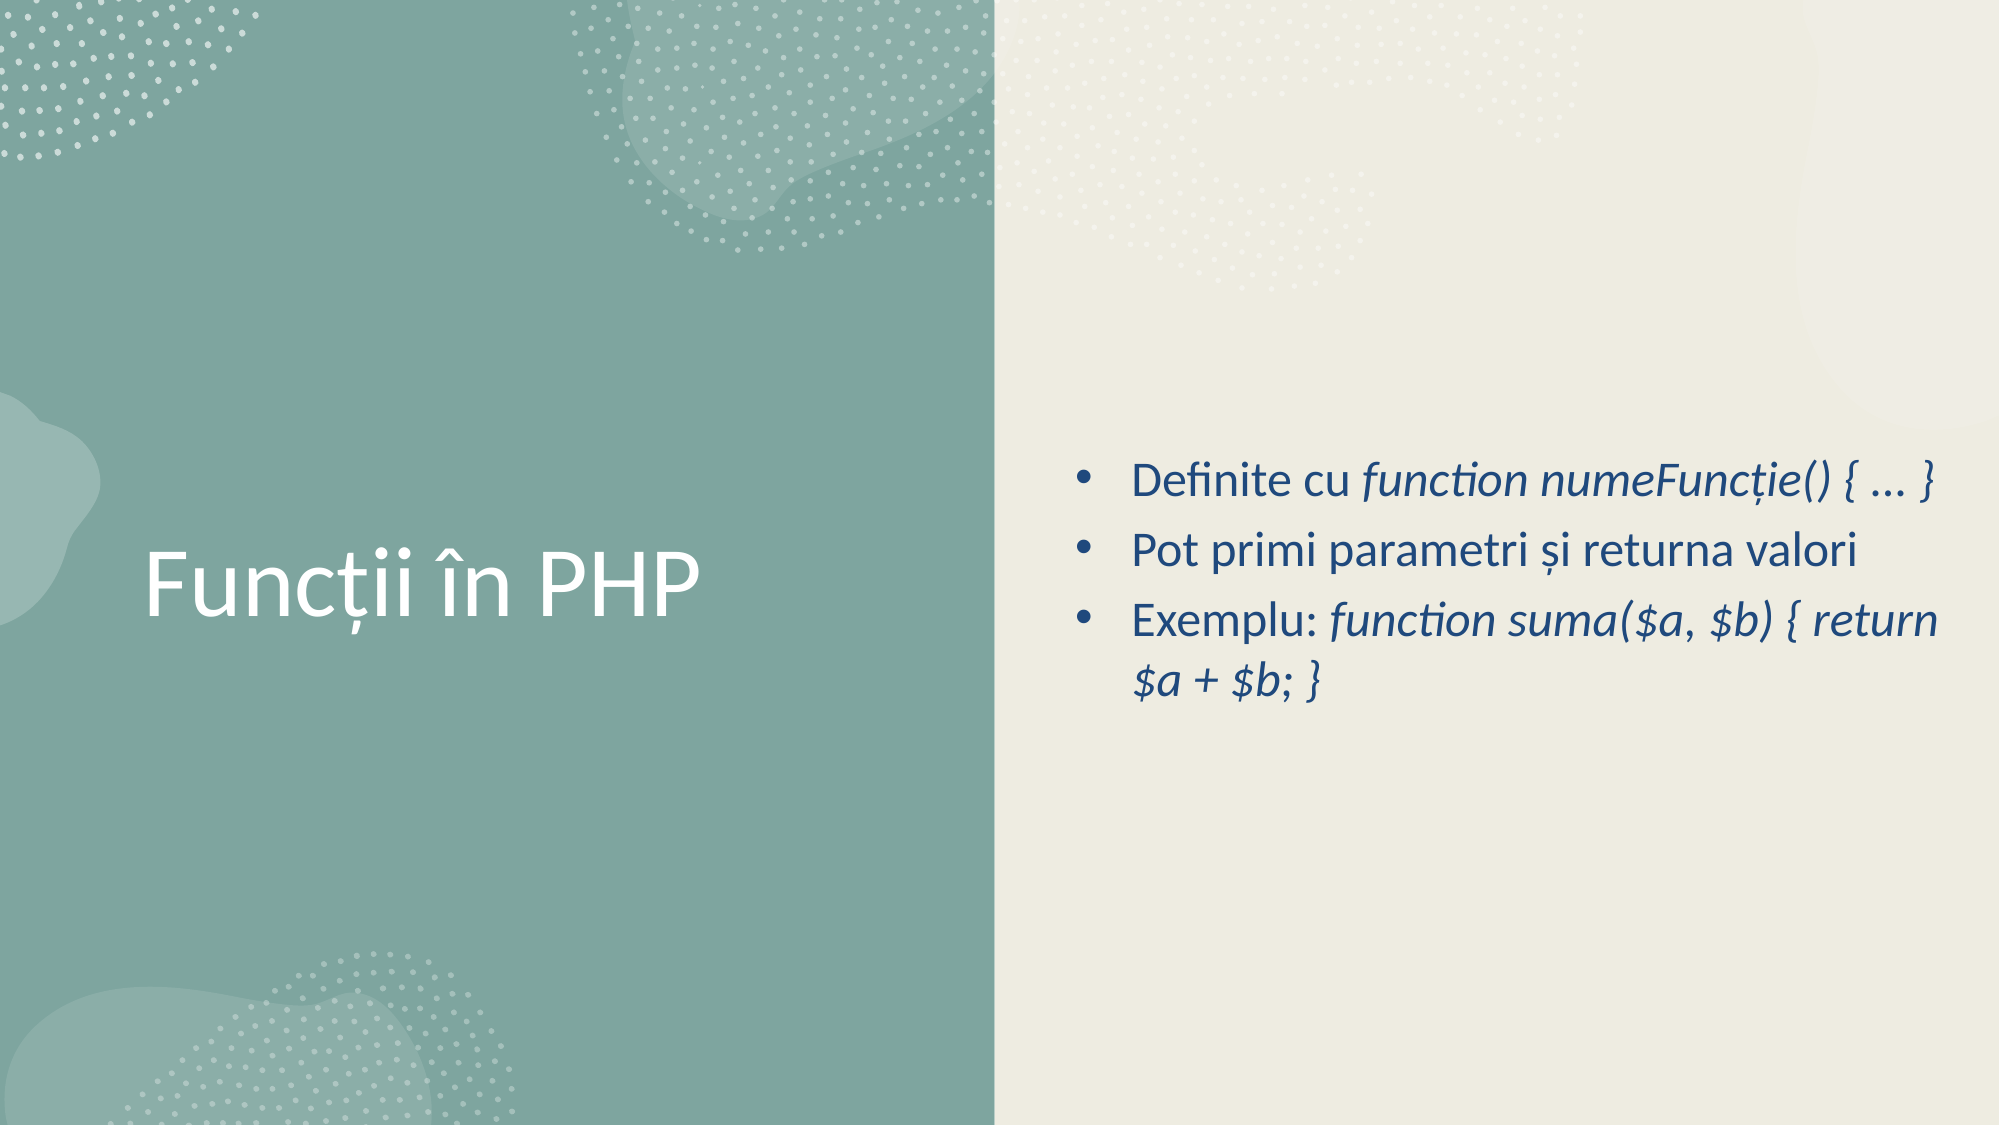

Definite cu function numeFuncție() { ... }
Pot primi parametri și returna valori
Exemplu: function suma($a, $b) { return $a + $b; }
# Funcții în PHP